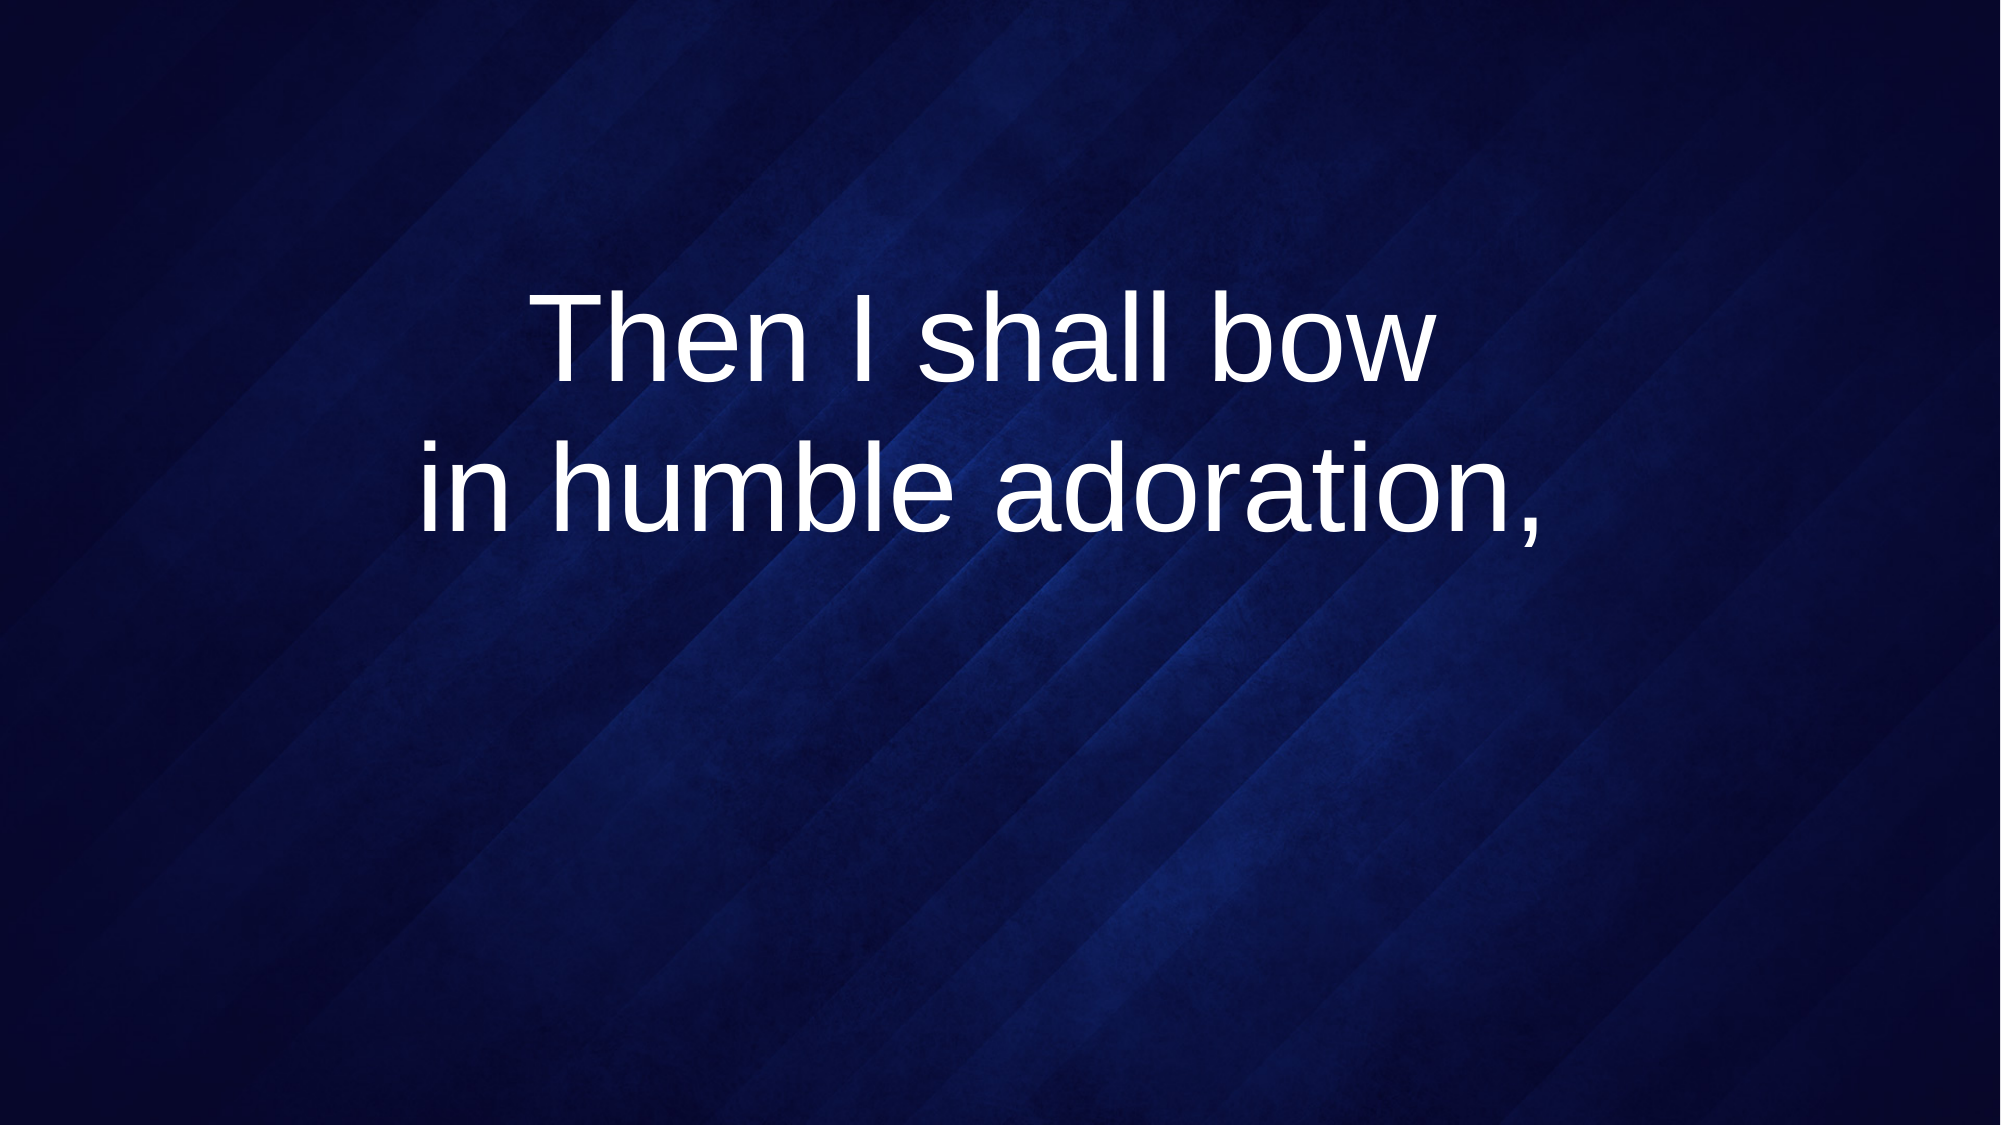

# Then I shall bow in humble adoration,